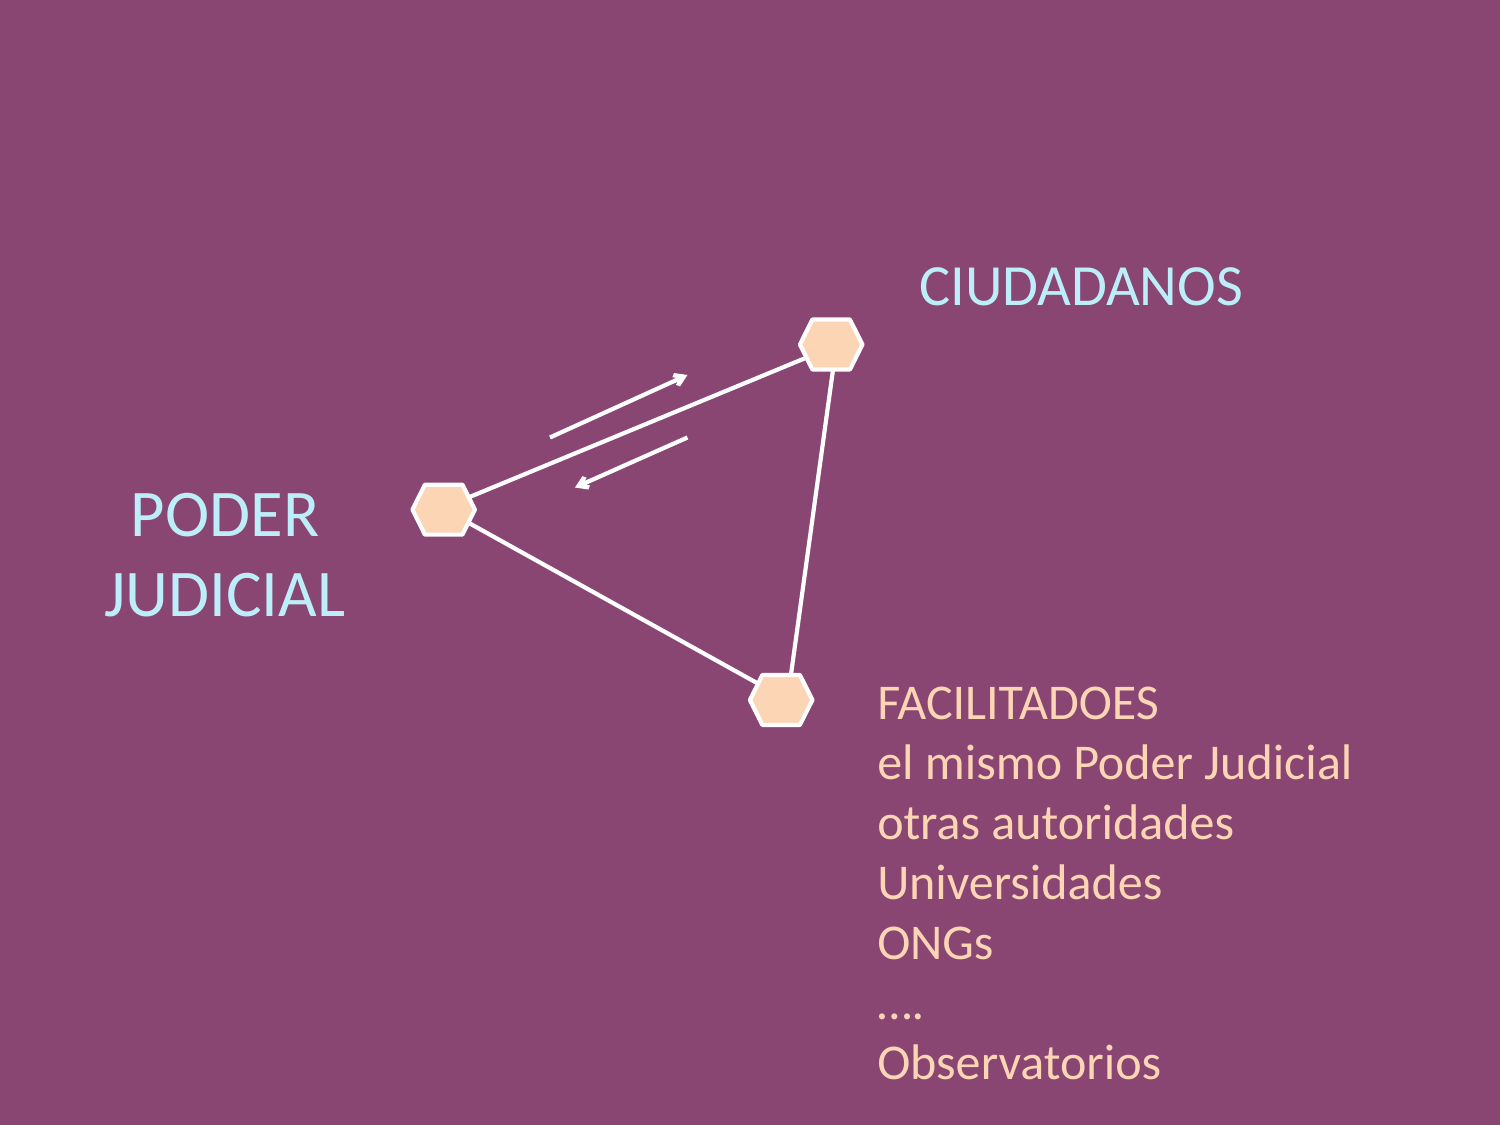

CIUDADANOS

PODER
JUDICIAL

FACILITADOES
el mismo Poder Judicial
otras autoridades
Universidades
ONGs
….
Observatorios